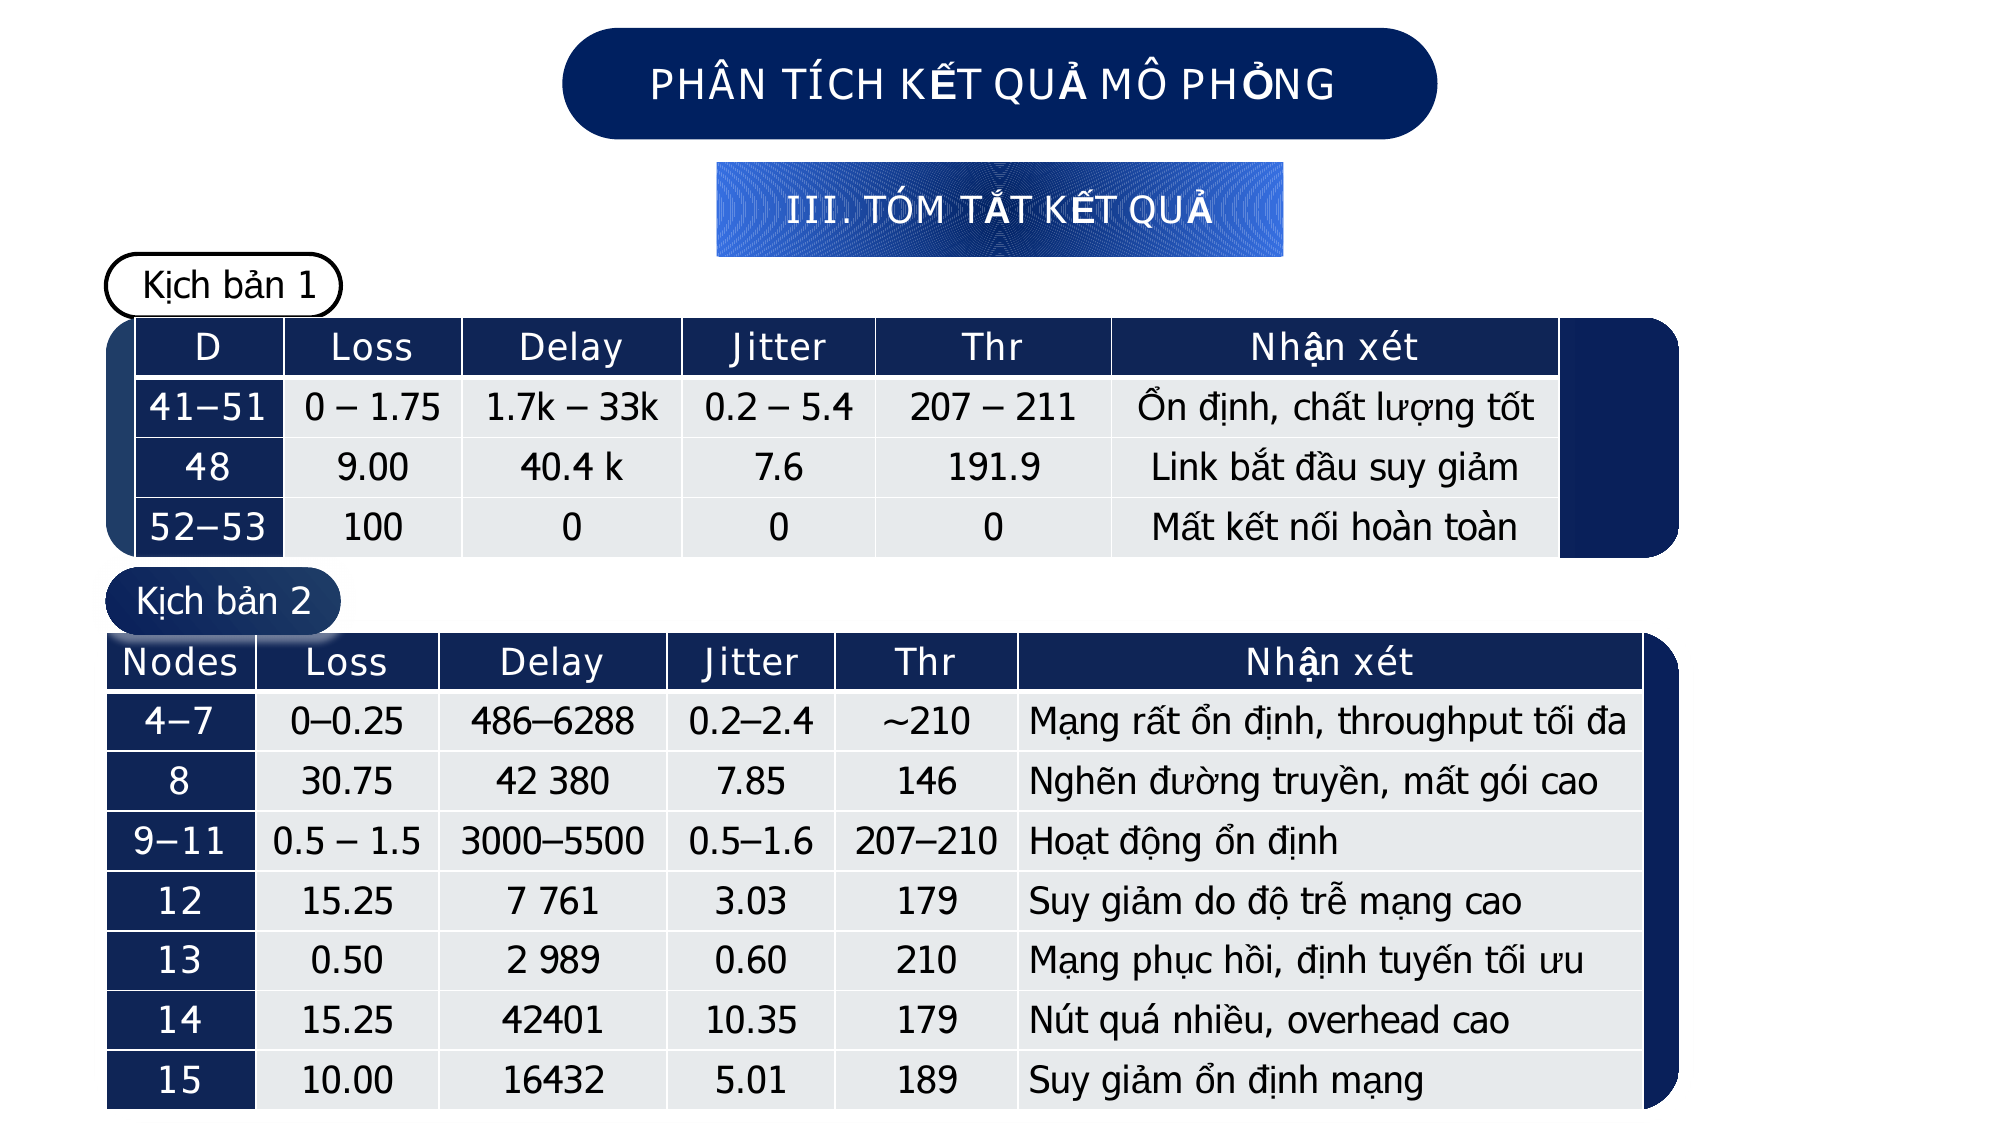

PHÂN TÍCH KẾT QUẢ MÔ PHỎNG

III. TÓM TẮT KẾT QUẢ
Kịch bản 1

| D | Loss | Delay | Jitter | Thr | Nhận xét |
| --- | --- | --- | --- | --- | --- |
| 41–51 | 0 – 1.75 | 1.7k – 33k | 0.2 – 5.4 | 207 – 211 | Ổn định, chất lượng tốt |
| 48 | 9.00 | 40.4 k | 7.6 | 191.9 | Link bắt đầu suy giảm |
| 52–53 | 100 | 0 | 0 | 0 | Mất kết nối hoàn toàn |

Kịch bản 2

| Nodes | Loss | Delay | Jitter | Thr | Nhận xét |
| --- | --- | --- | --- | --- | --- |
| 4–7 | 0–0.25 | 486–6288 | 0.2–2.4 | ~210 | Mạng rất ổn định, throughput tối đa |
| 8 | 30.75 | 42 380 | 7.85 | 146 | Nghẽn đường truyền, mất gói cao |
| 9–11 | 0.5 – 1.5 | 3000–5500 | 0.5–1.6 | 207–210 | Hoạt động ổn định |
| 12 | 15.25 | 7 761 | 3.03 | 179 | Suy giảm do độ trễ mạng cao |
| 13 | 0.50 | 2 989 | 0.60 | 210 | Mạng phục hồi, định tuyến tối ưu |
| 14 | 15.25 | 42401 | 10.35 | 179 | Nút quá nhiều, overhead cao |
| 15 | 10.00 | 16432 | 5.01 | 189 | Suy giảm ổn định mạng |